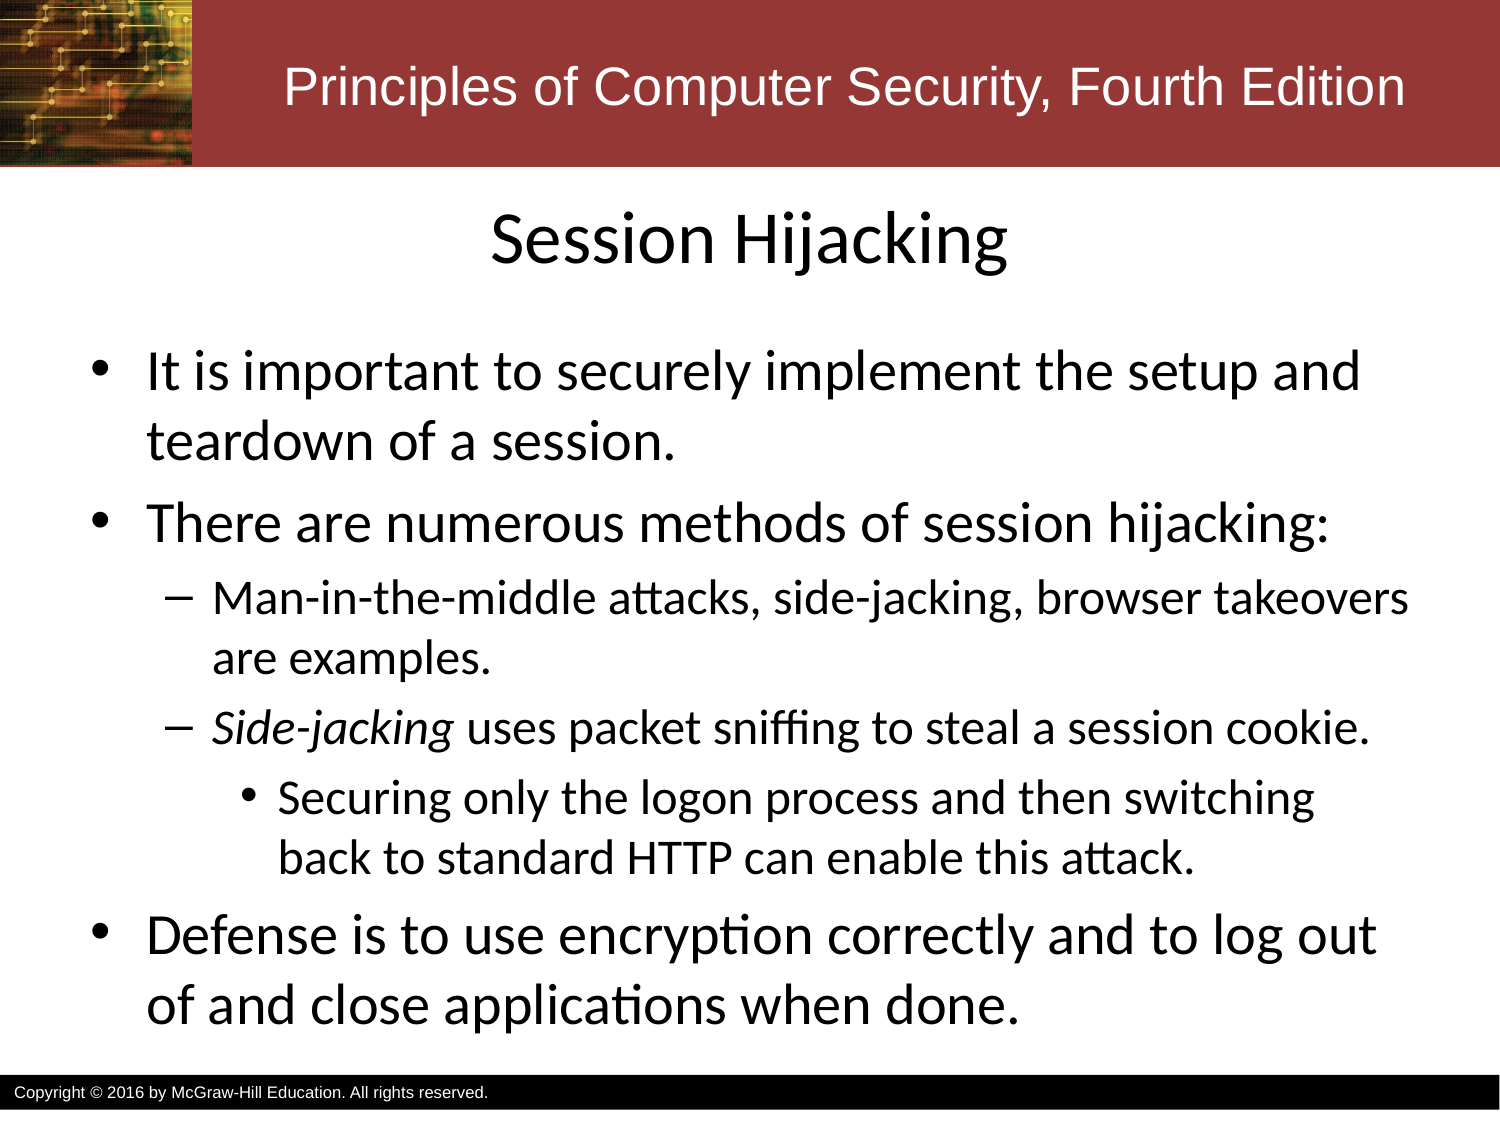

# Session Hijacking
It is important to securely implement the setup and teardown of a session.
There are numerous methods of session hijacking:
Man-in-the-middle attacks, side-jacking, browser takeovers are examples.
Side-jacking uses packet sniffing to steal a session cookie.
Securing only the logon process and then switching back to standard HTTP can enable this attack.
Defense is to use encryption correctly and to log out of and close applications when done.